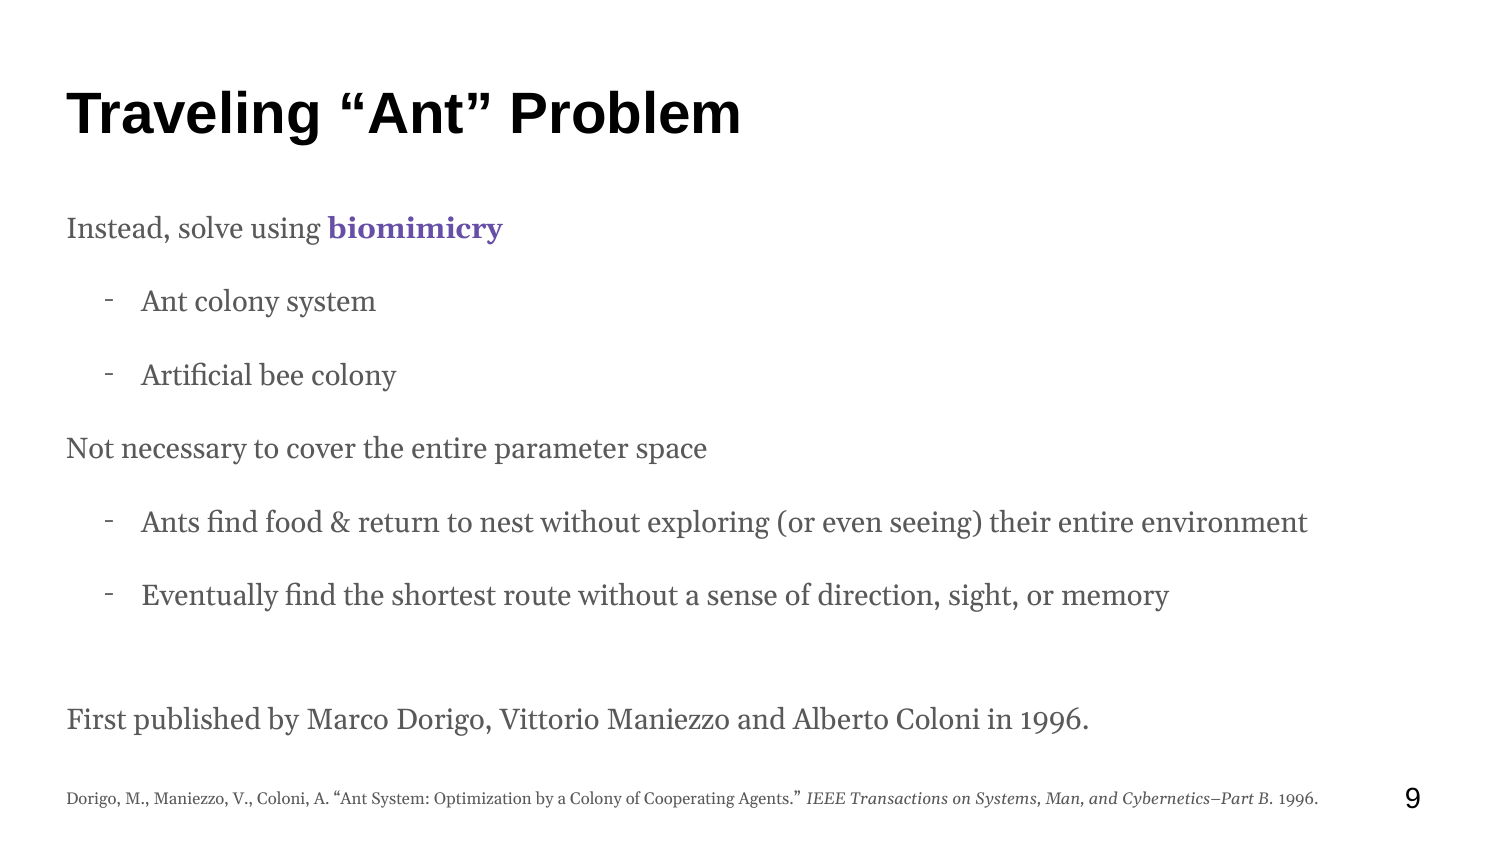

# Traveling “Ant” Problem
Instead, solve using biomimicry
Ant colony system
Artificial bee colony
Not necessary to cover the entire parameter space
Ants find food & return to nest without exploring (or even seeing) their entire environment
Eventually find the shortest route without a sense of direction, sight, or memory

First published by Marco Dorigo, Vittorio Maniezzo and Alberto Coloni in 1996.
9
Dorigo, M., Maniezzo, V., Coloni, A. “Ant System: Optimization by a Colony of Cooperating Agents.” IEEE Transactions on Systems, Man, and Cybernetics–Part B. 1996.